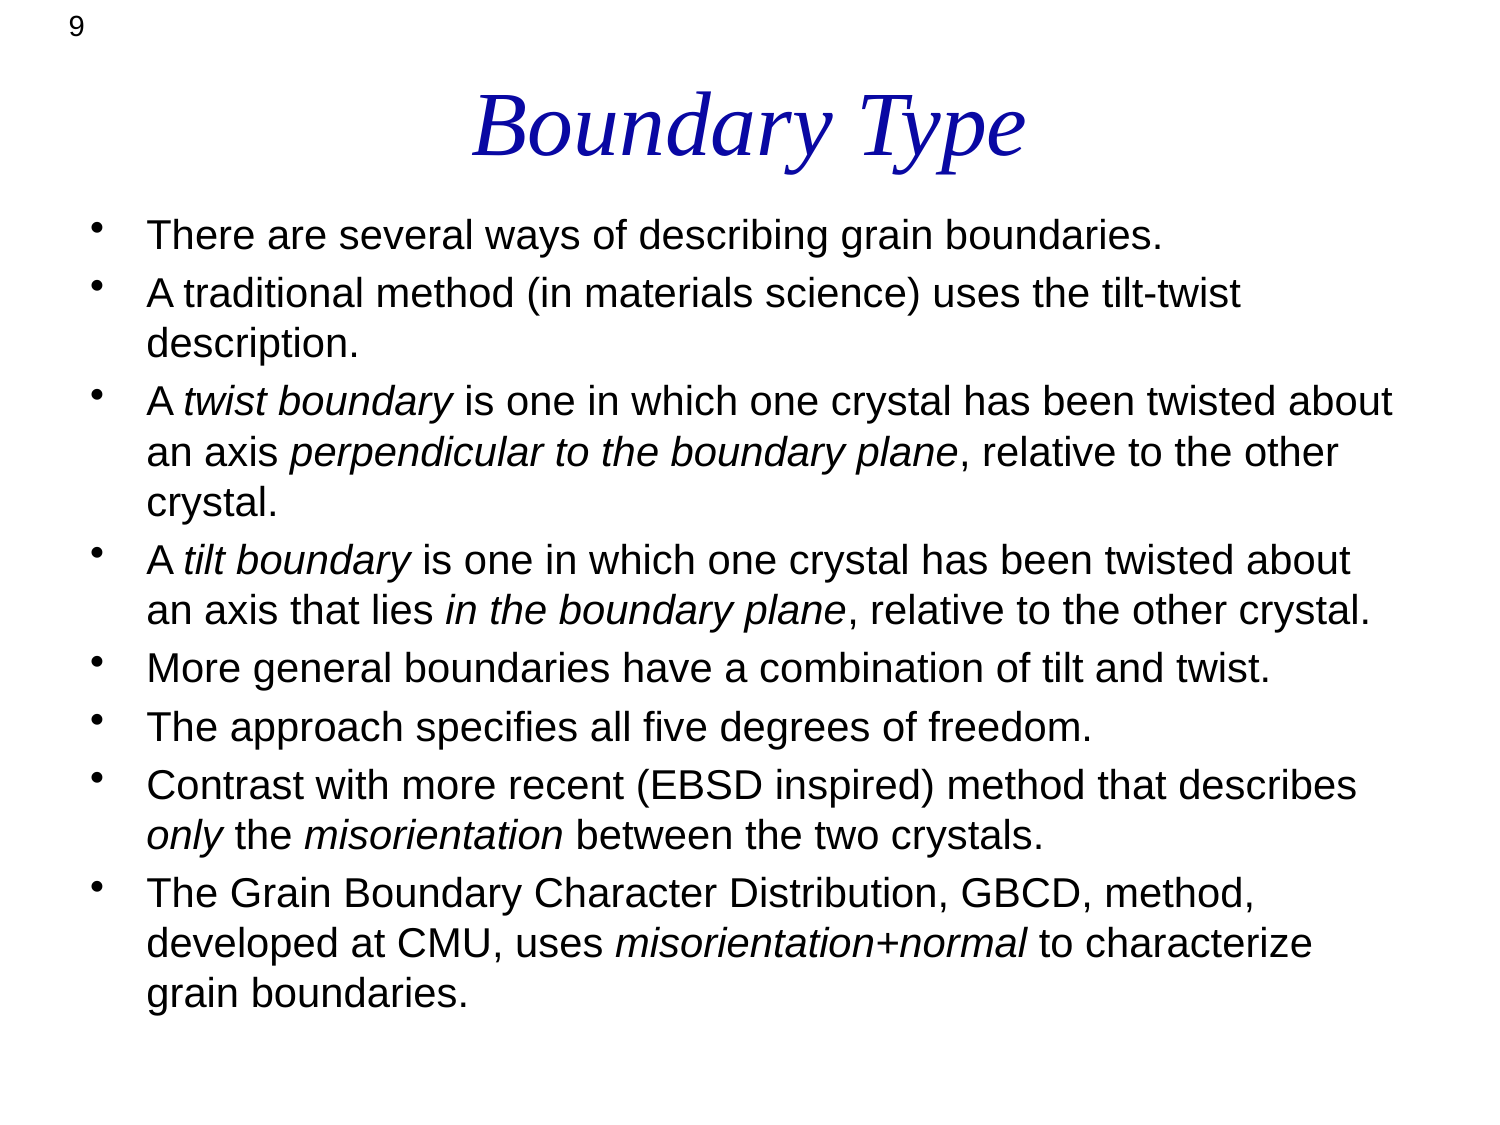

9
# Boundary Type
There are several ways of describing grain boundaries.
A traditional method (in materials science) uses the tilt-twist description.
A twist boundary is one in which one crystal has been twisted about an axis perpendicular to the boundary plane, relative to the other crystal.
A tilt boundary is one in which one crystal has been twisted about an axis that lies in the boundary plane, relative to the other crystal.
More general boundaries have a combination of tilt and twist.
The approach specifies all five degrees of freedom.
Contrast with more recent (EBSD inspired) method that describes only the misorientation between the two crystals.
The Grain Boundary Character Distribution, GBCD, method, developed at CMU, uses misorientation+normal to characterize grain boundaries.